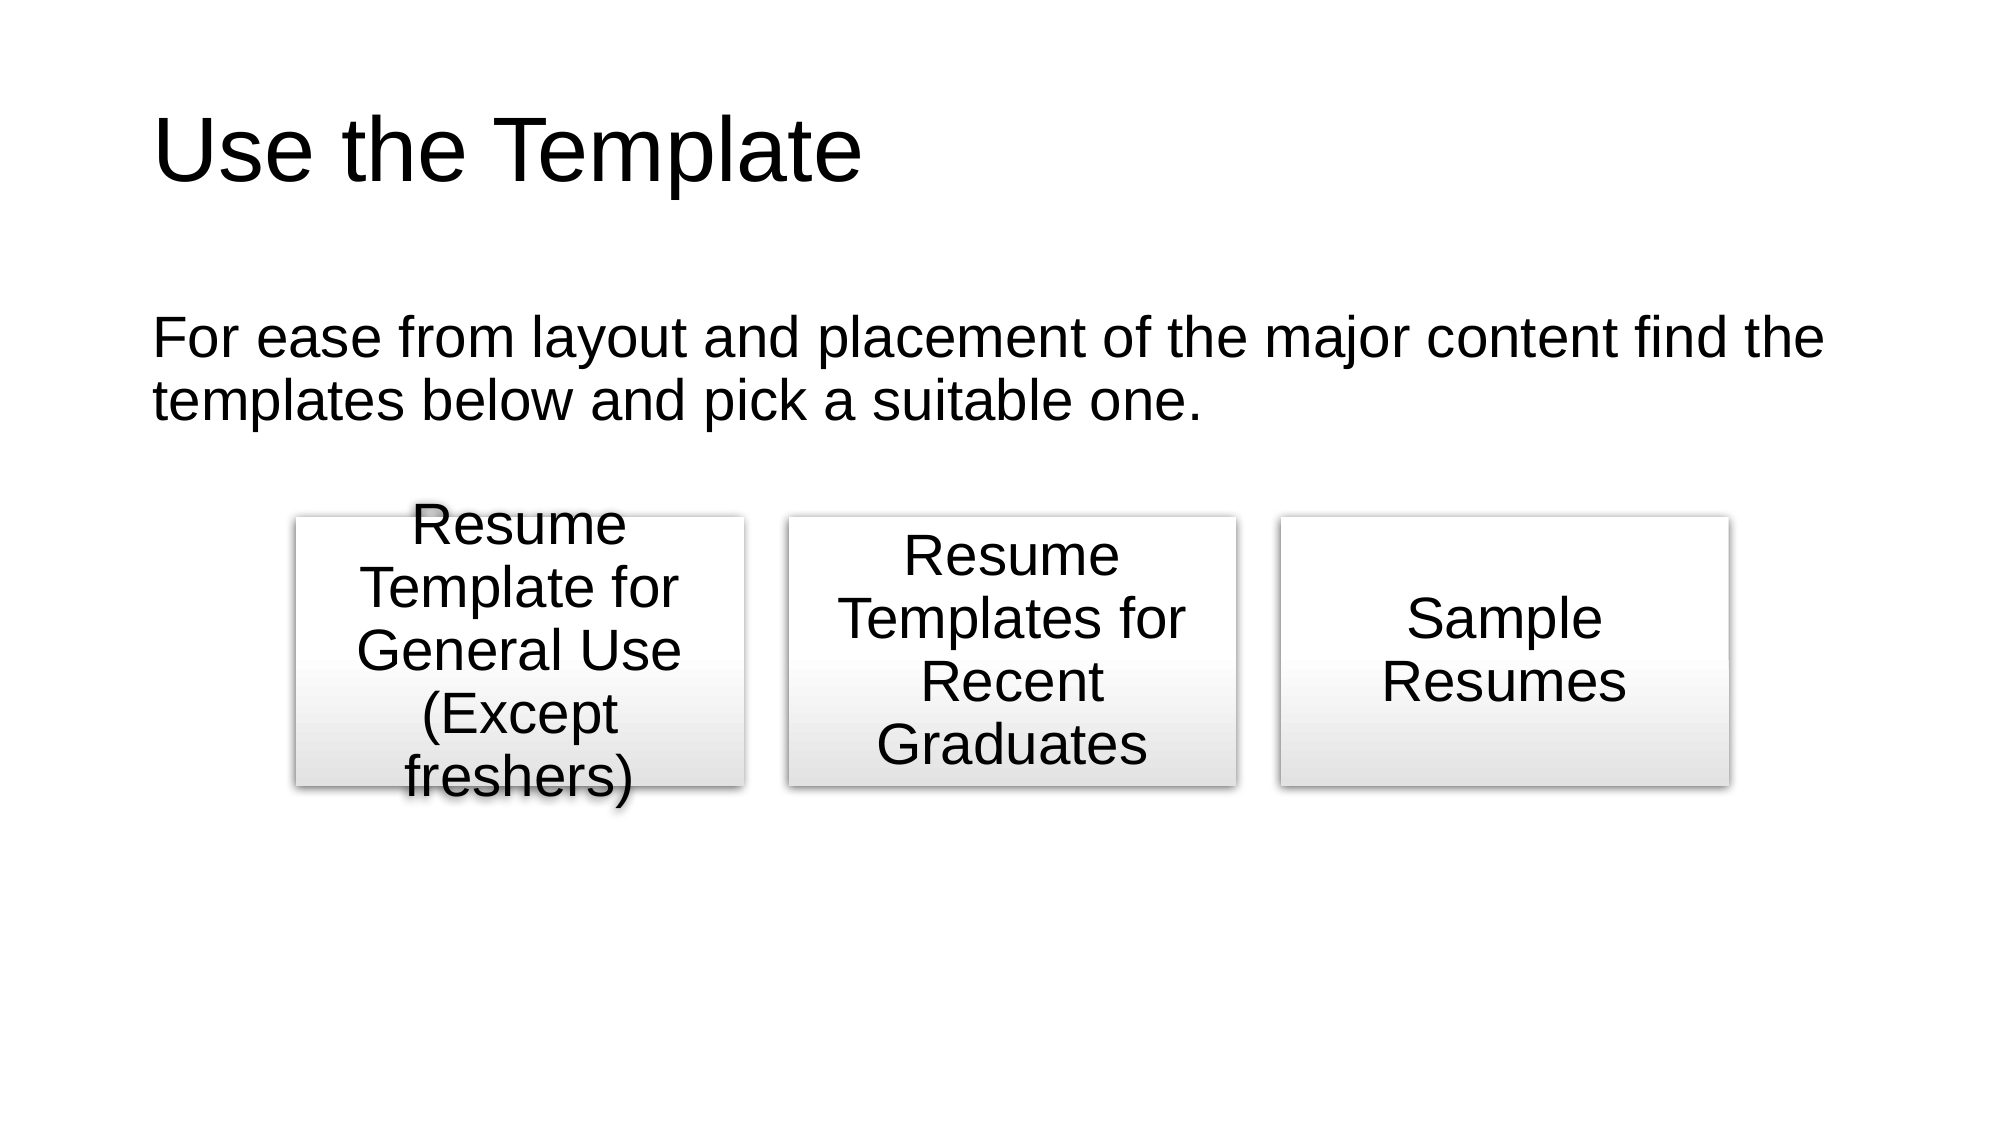

# Use the Template
For ease from layout and placement of the major content find the templates below and pick a suitable one.
Resume Template for General Use (Except freshers)
Resume Templates for Recent Graduates
Sample Resumes